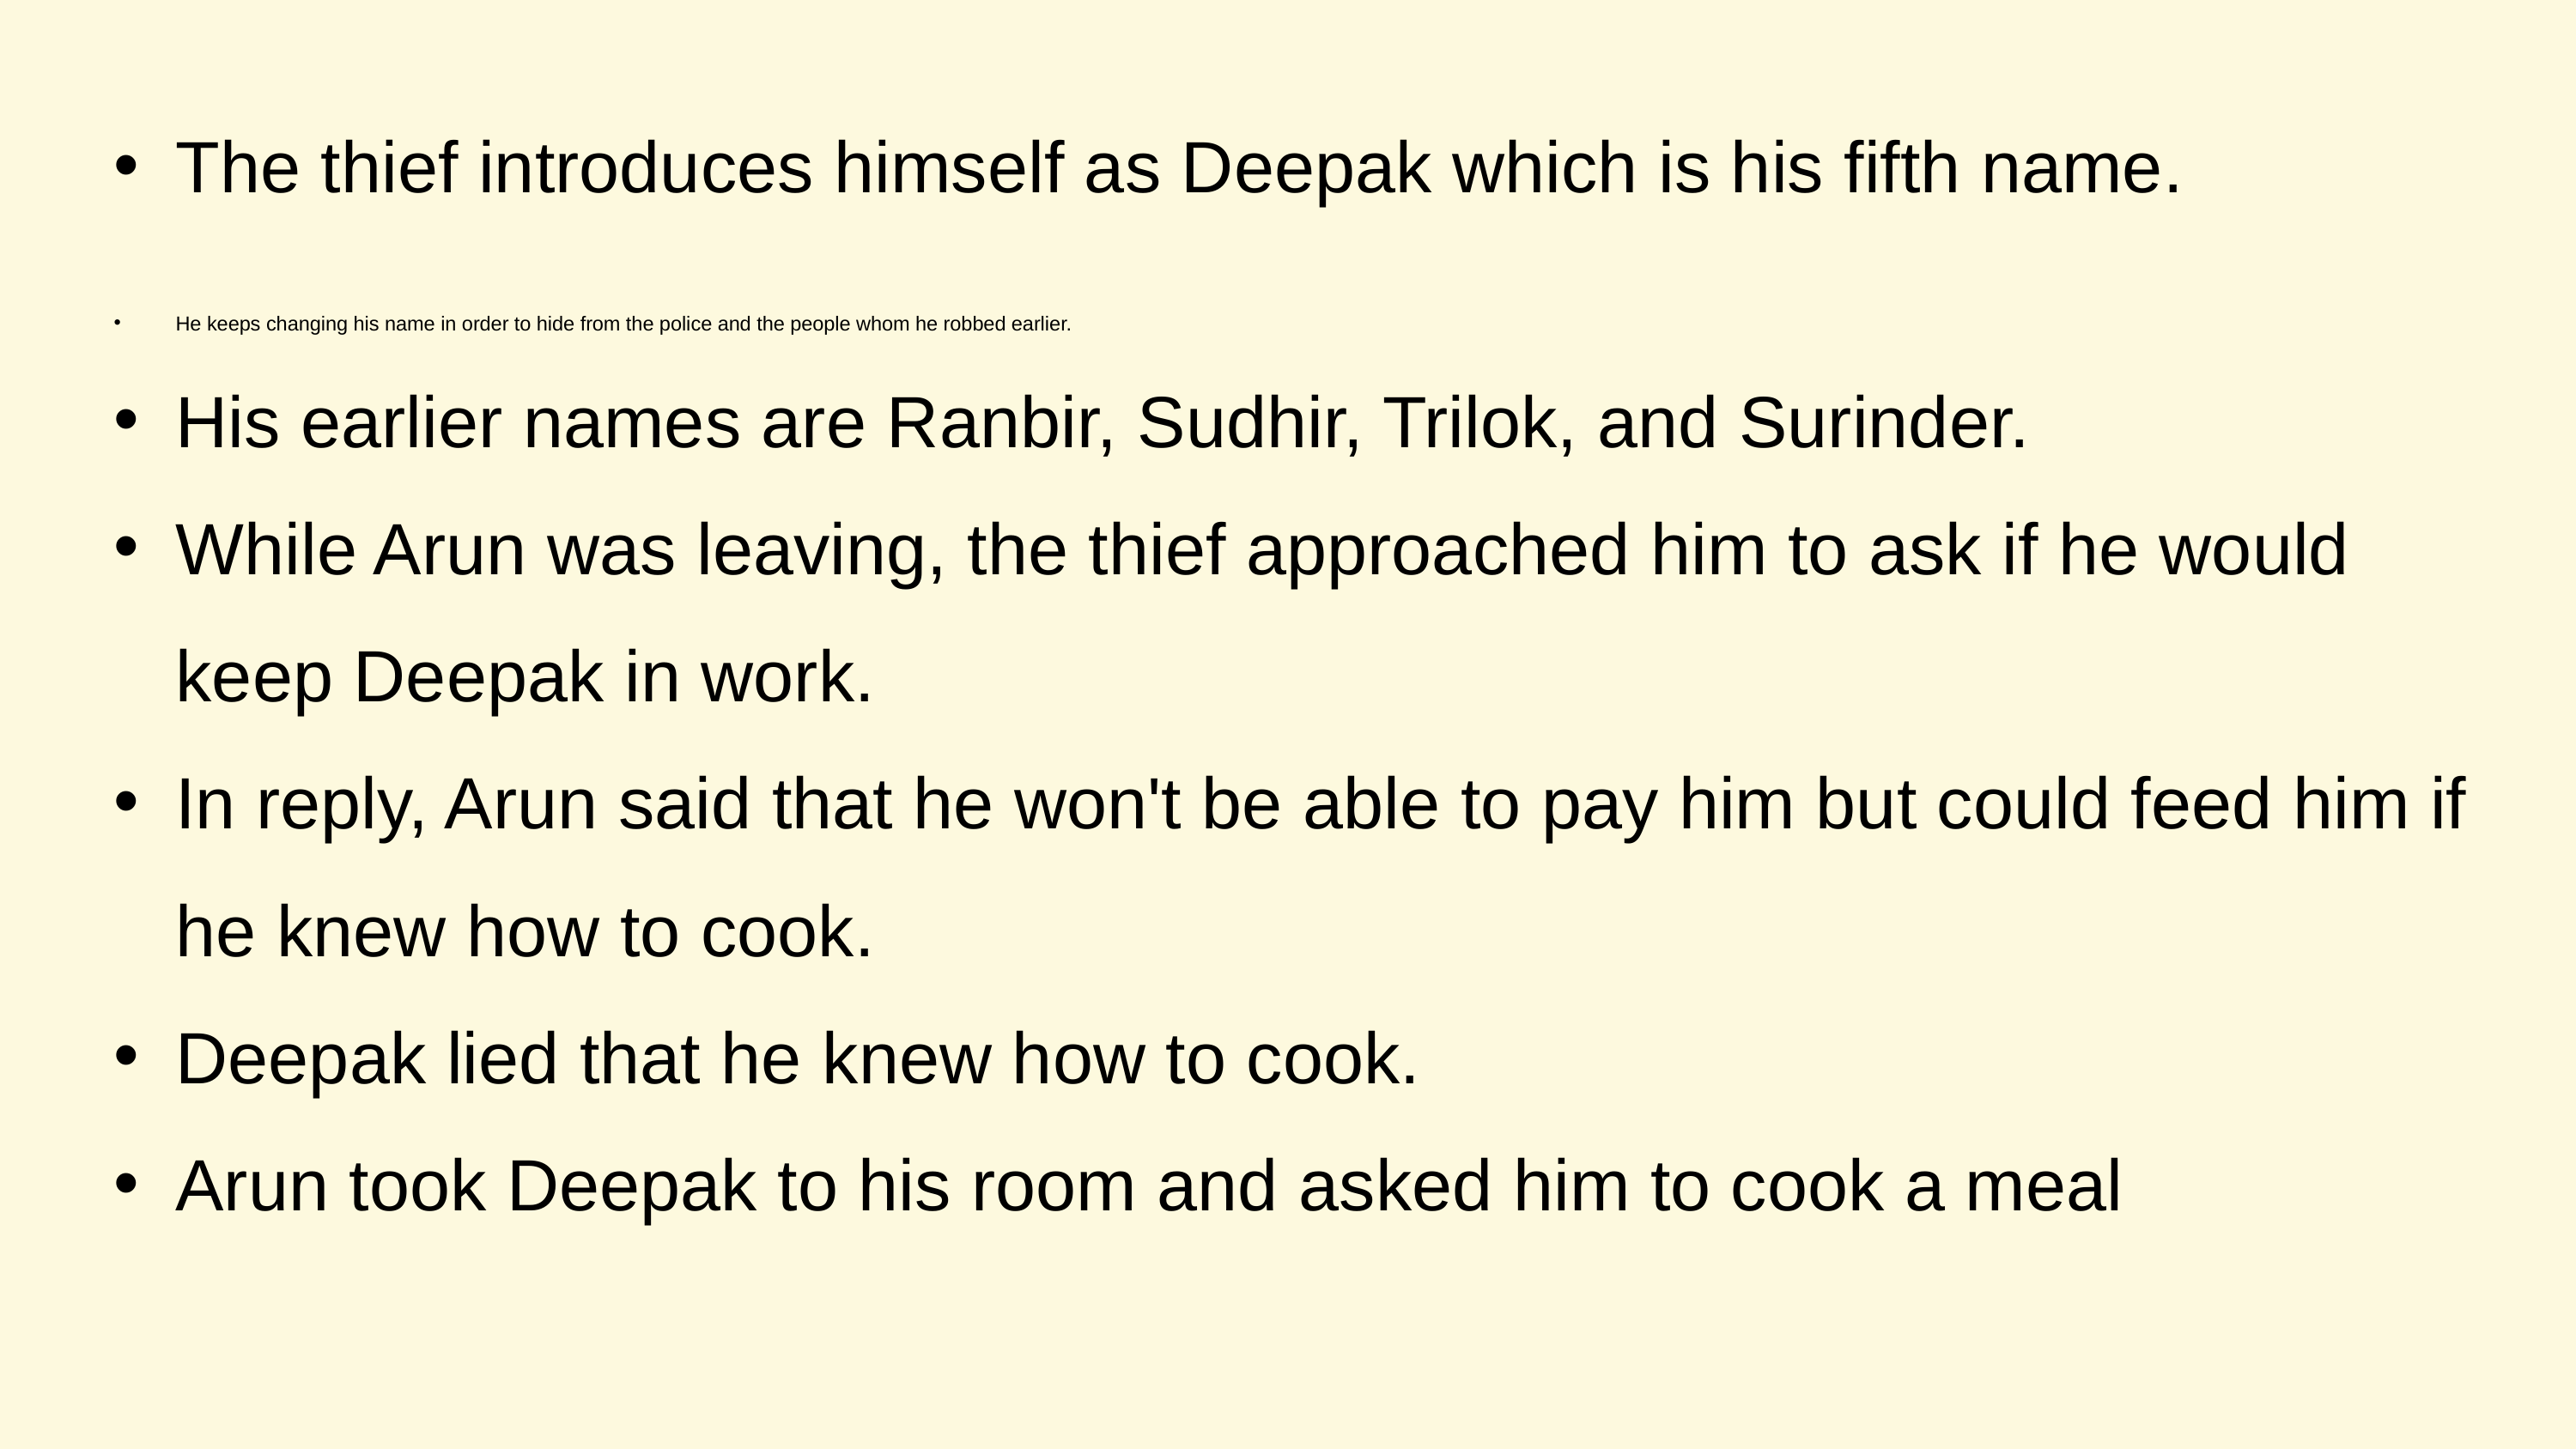

The thief introduces himself as Deepak which is his fifth name.
He keeps changing his name in order to hide from the police and the people whom he robbed earlier.
His earlier names are Ranbir, Sudhir, Trilok, and Surinder.
While Arun was leaving, the thief approached him to ask if he would keep Deepak in work.
In reply, Arun said that he won't be able to pay him but could feed him if he knew how to cook.
Deepak lied that he knew how to cook.
Arun took Deepak to his room and asked him to cook a meal